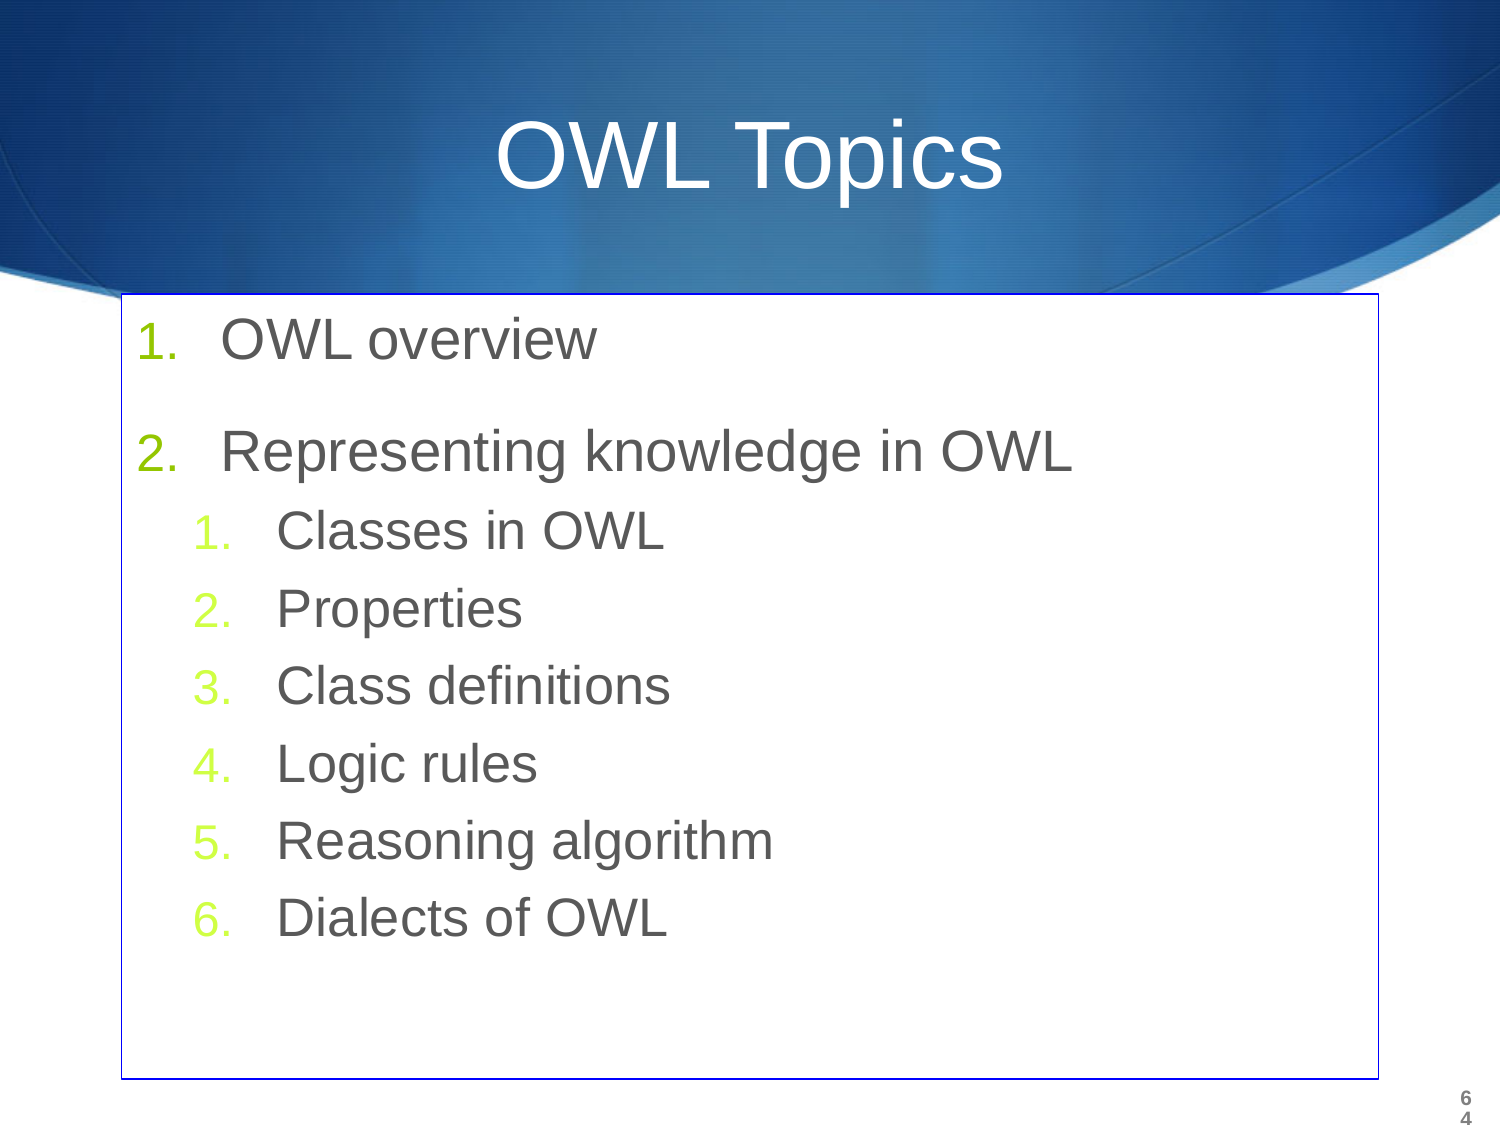

# OWL Topics
OWL overview
Representing knowledge in OWL
Classes in OWL
Properties
Class definitions
Logic rules
Reasoning algorithm
Dialects of OWL
64